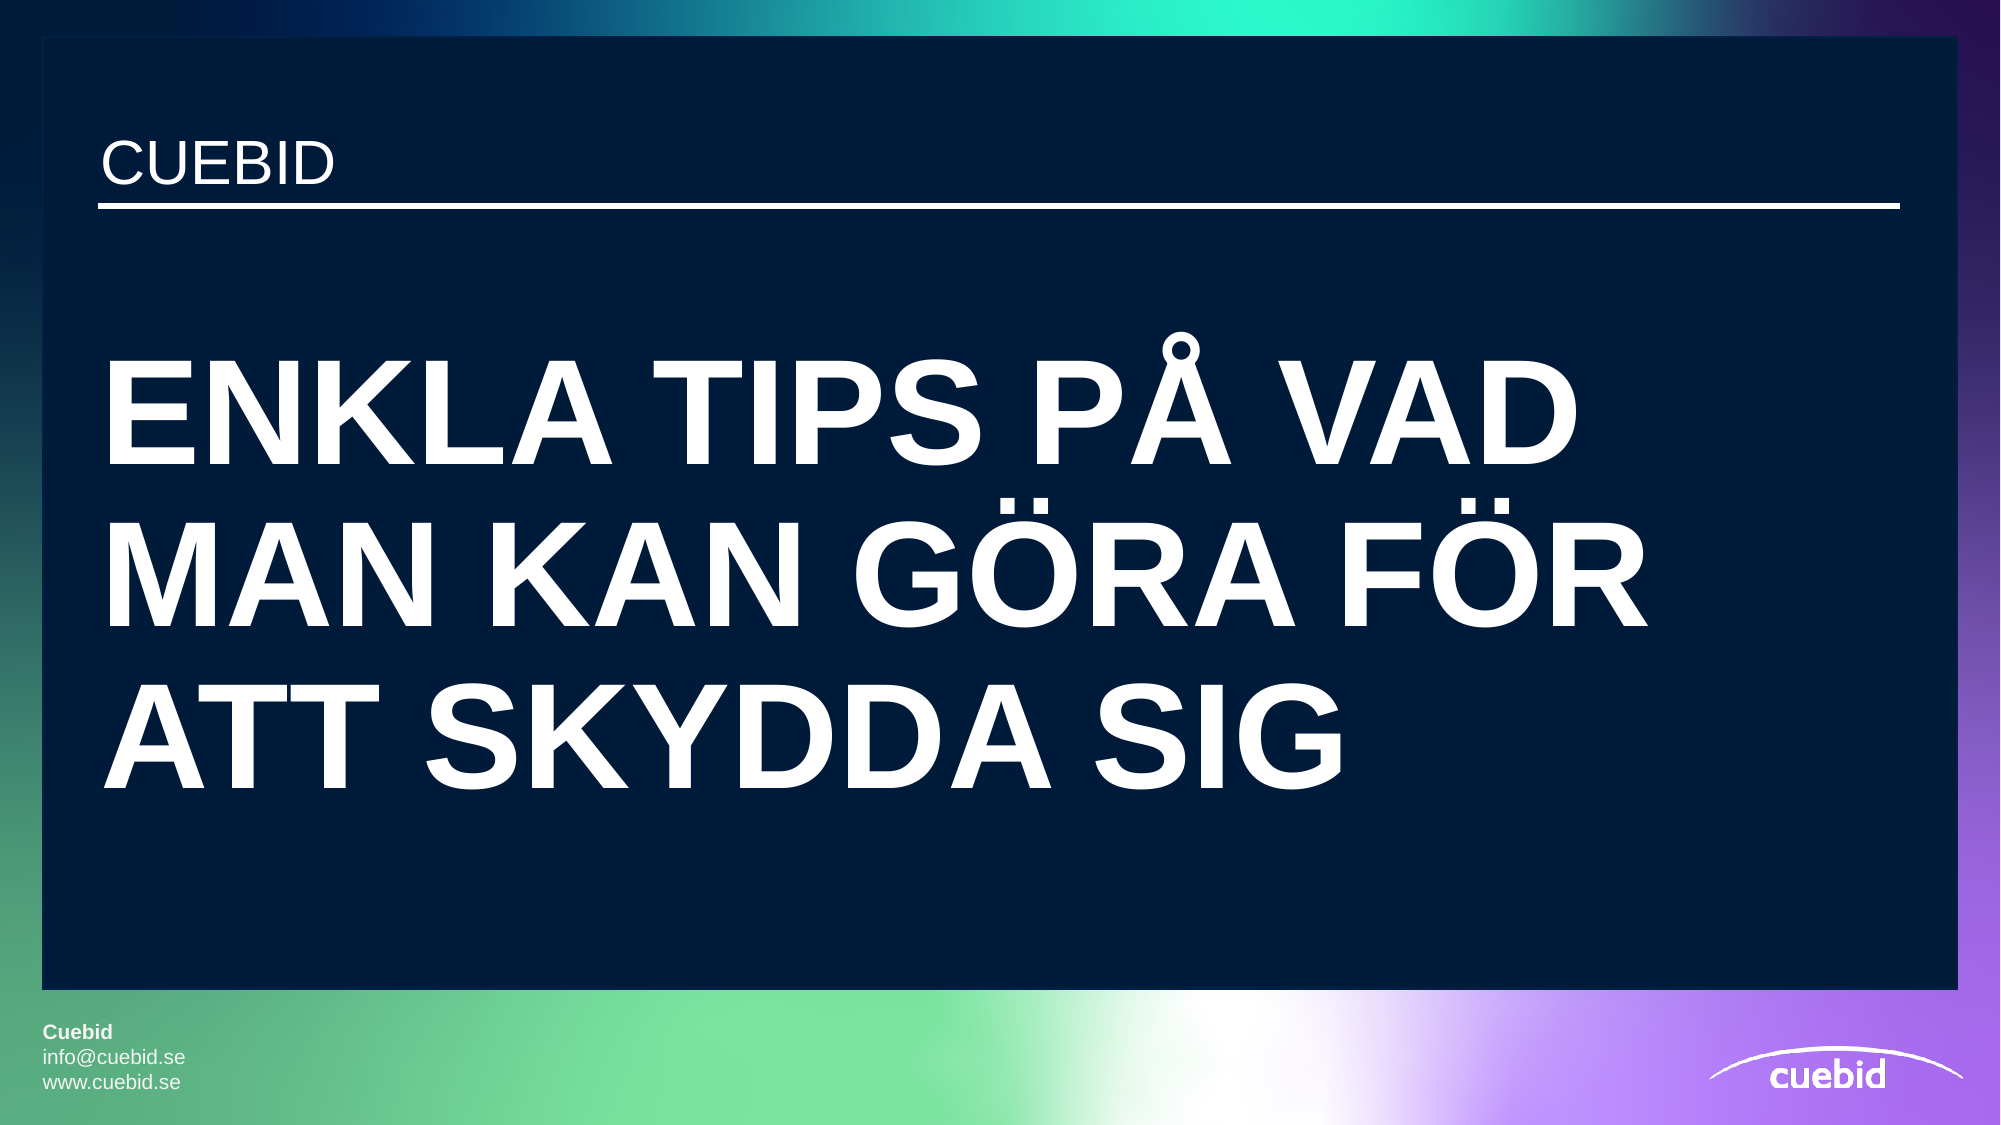

Cuebid
# Enkla tips på vad man kan göra för att skydda sig